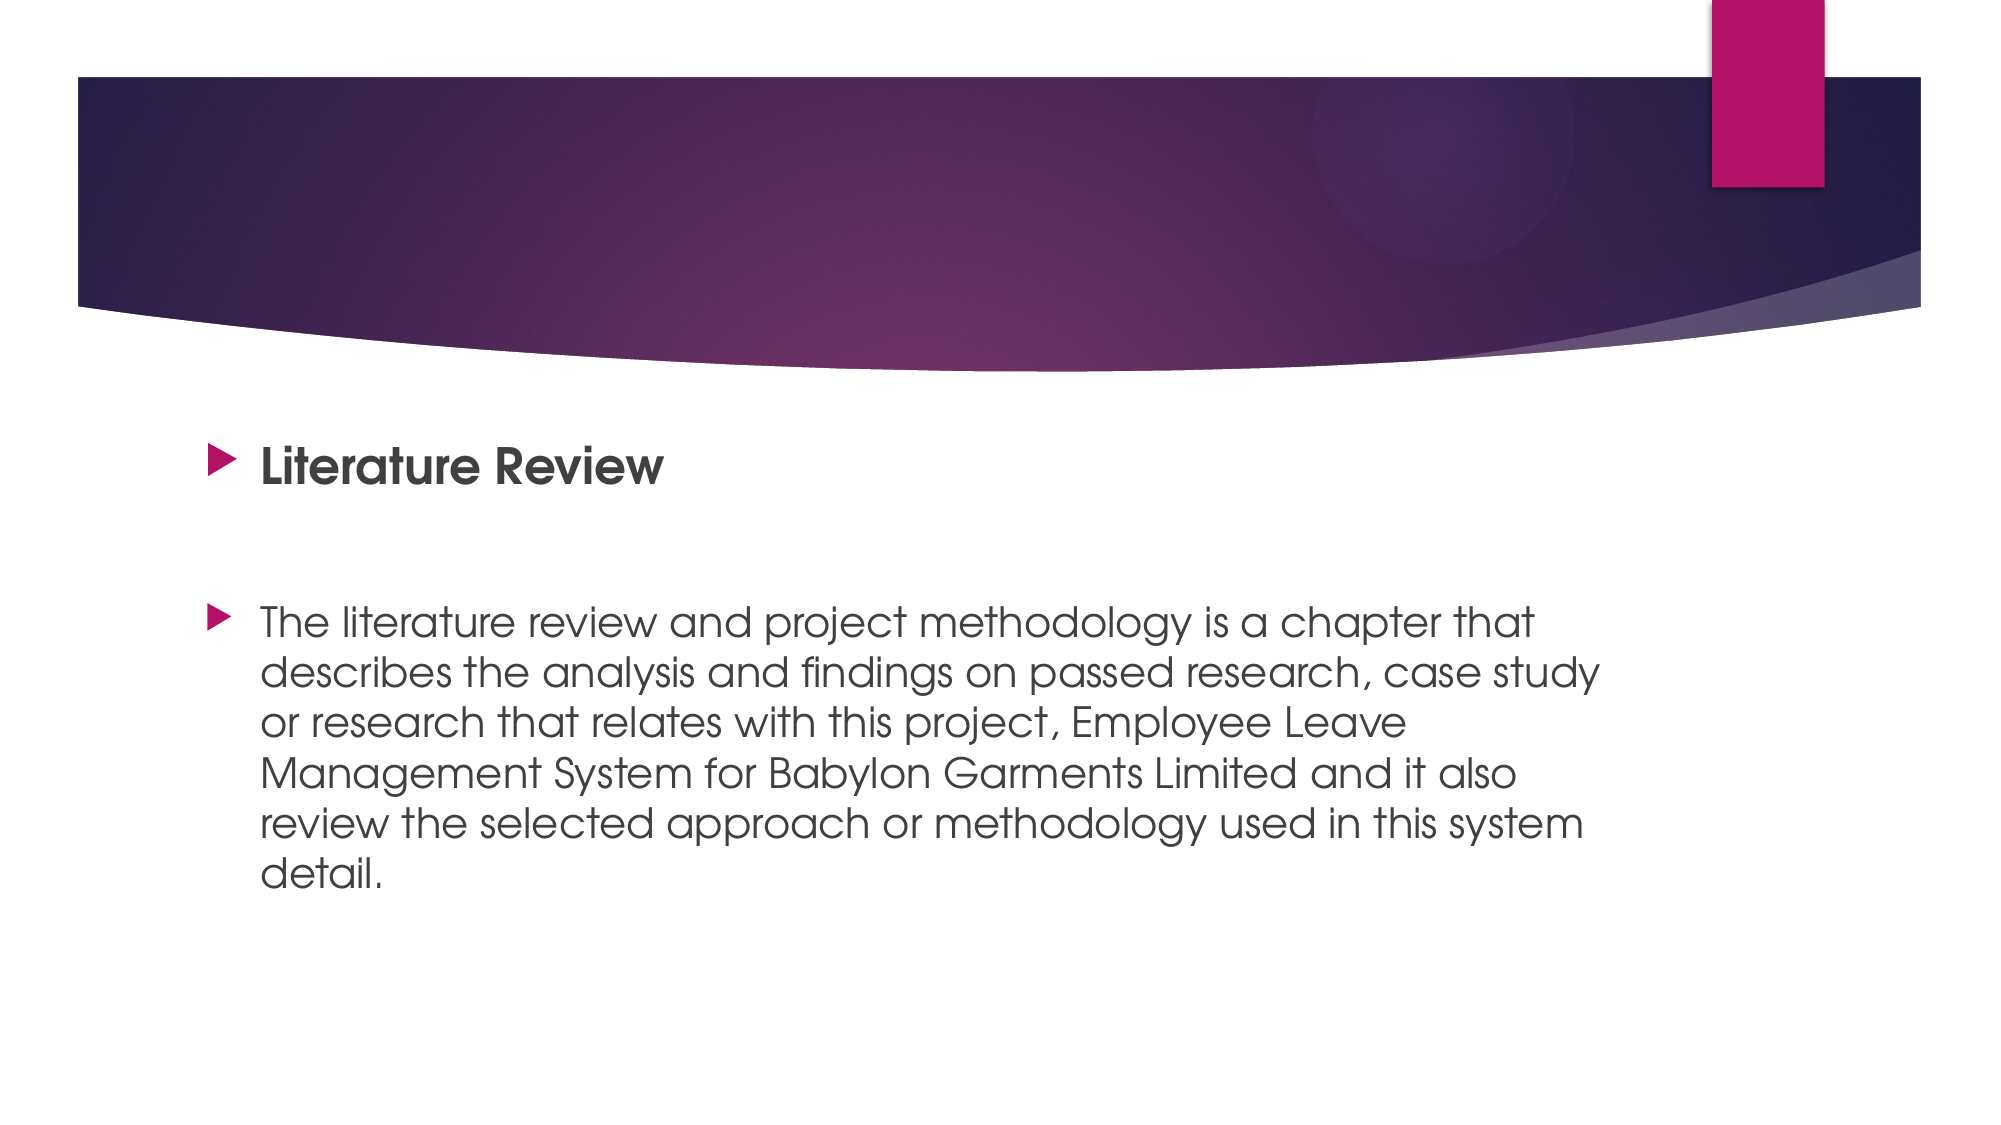

#
Literature Review

The literature review and project methodology is a chapter that describes the analysis and findings on passed research, case study or research that relates with this project, Employee Leave Management System for Babylon Garments Limited and it also review the selected approach or methodology used in this system detail.